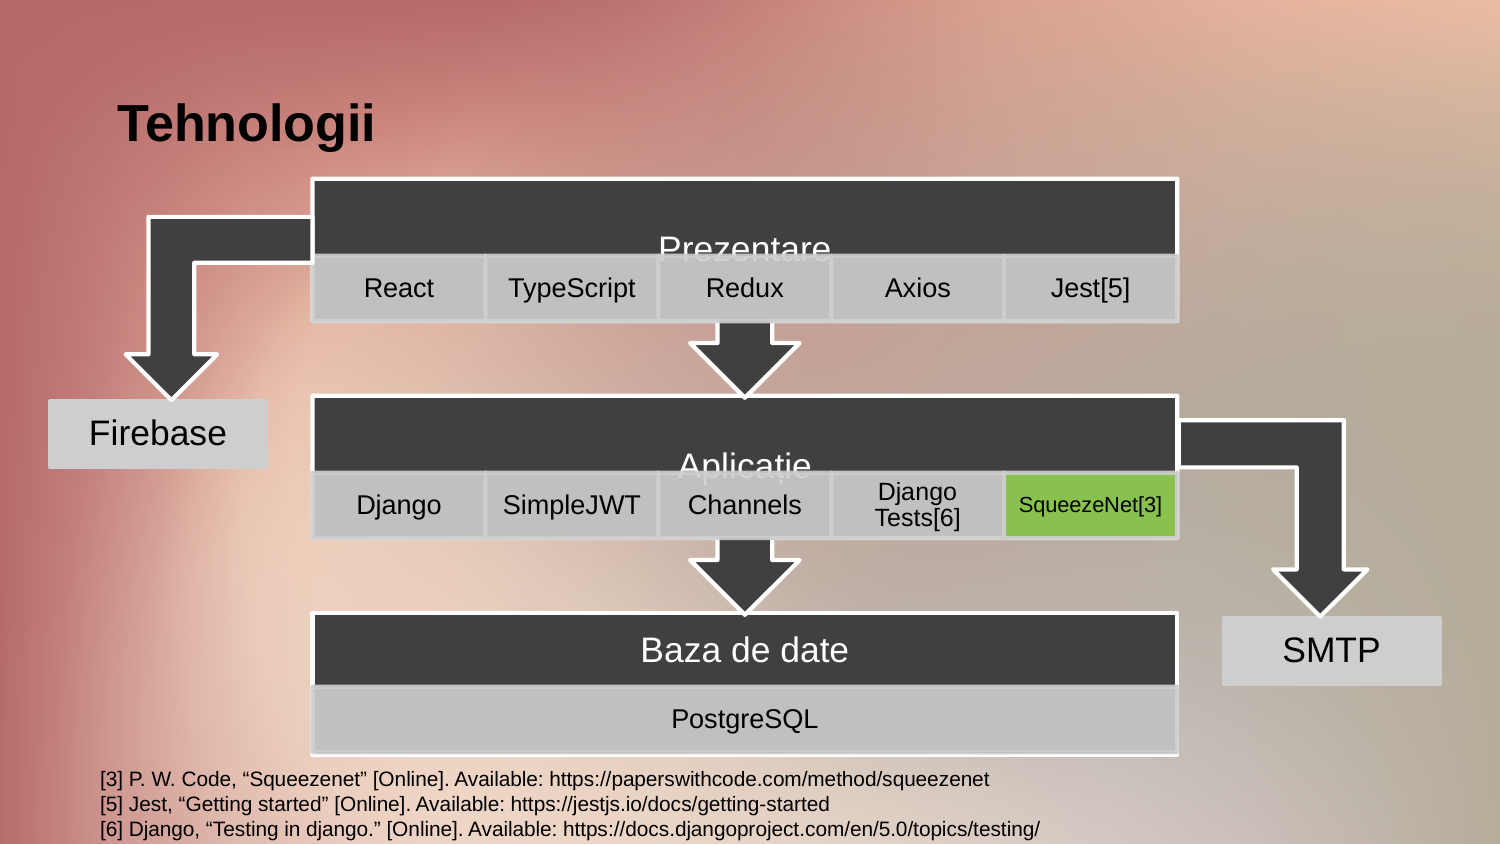

# Tehnologii
Baza de date
PostgreSQL
Aplicație
Django
SimpleJWT
Channels
Django Tests[6]
SqueezeNet[3]
Prezentare
React
TypeScript
Redux
Axios
Jest[5]

Firebase

SMTP
[3] P. W. Code, “Squeezenet” [Online]. Available: https://paperswithcode.com/method/squeezenet
[5] Jest, “Getting started” [Online]. Available: https://jestjs.io/docs/getting-started
[6] Django, “Testing in django.” [Online]. Available: https://docs.djangoproject.com/en/5.0/topics/testing/